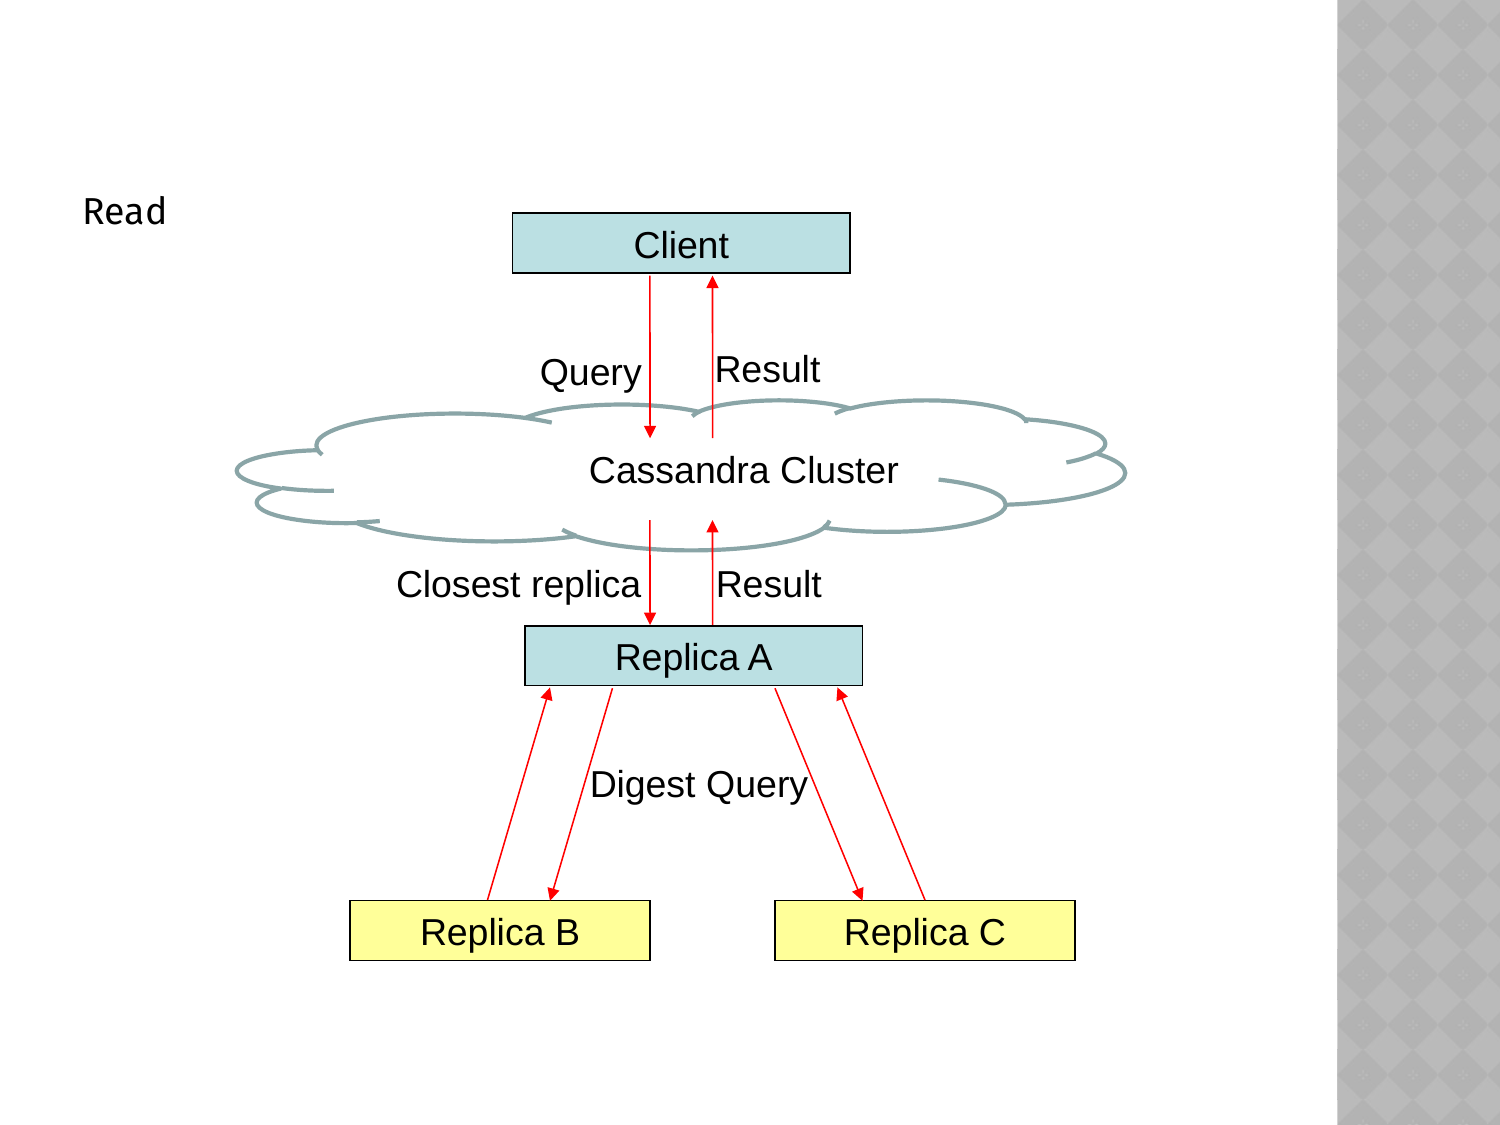

# Read
Client

Result
Query

Cassandra Cluster

Closest replica
Result
Replica A

Digest Query
Replica B
Replica C